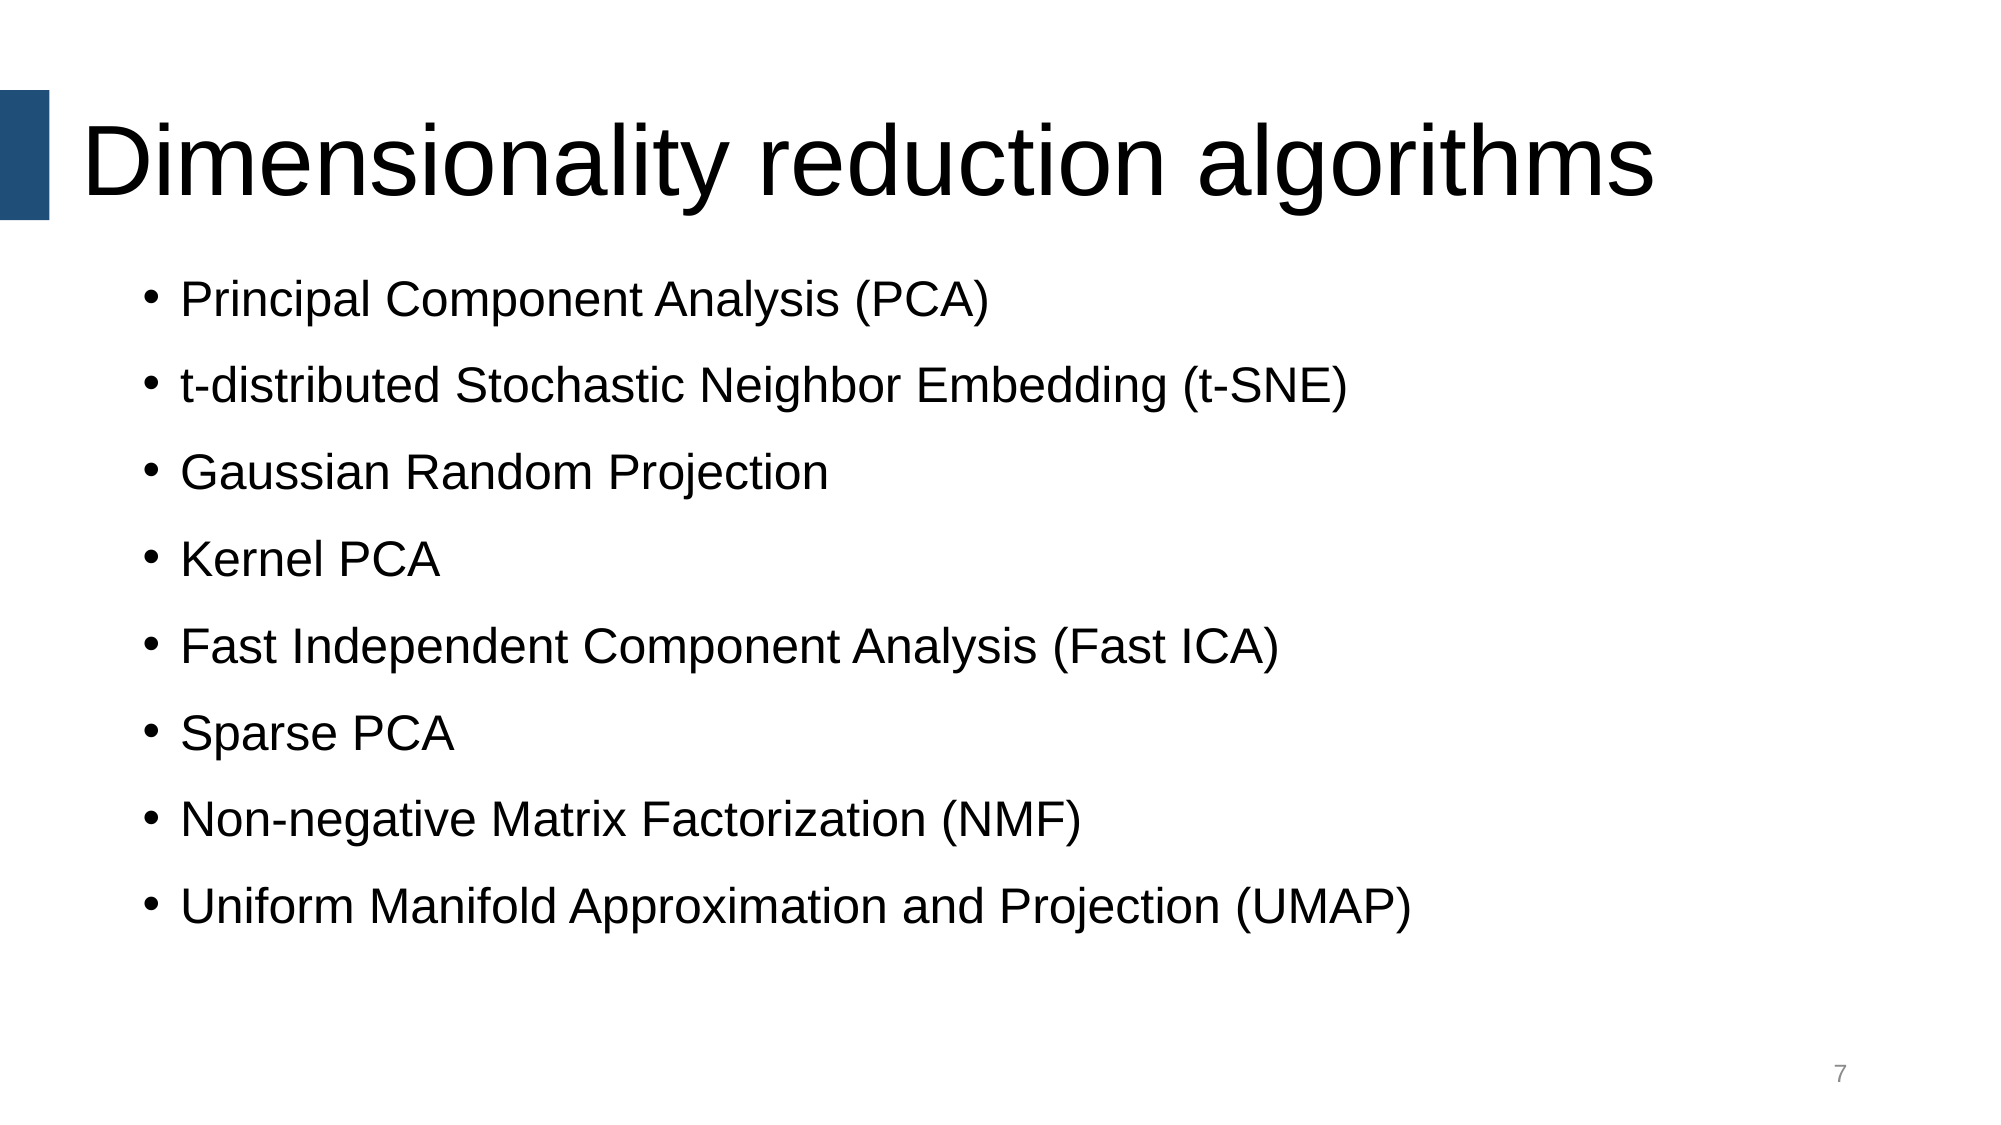

Dimensionality reduction algorithms
Principal Component Analysis (PCA)
t-distributed Stochastic Neighbor Embedding (t-SNE)
Gaussian Random Projection
Kernel PCA
Fast Independent Component Analysis (Fast ICA)
Sparse PCA
Non-negative Matrix Factorization (NMF)
Uniform Manifold Approximation and Projection (UMAP)
7